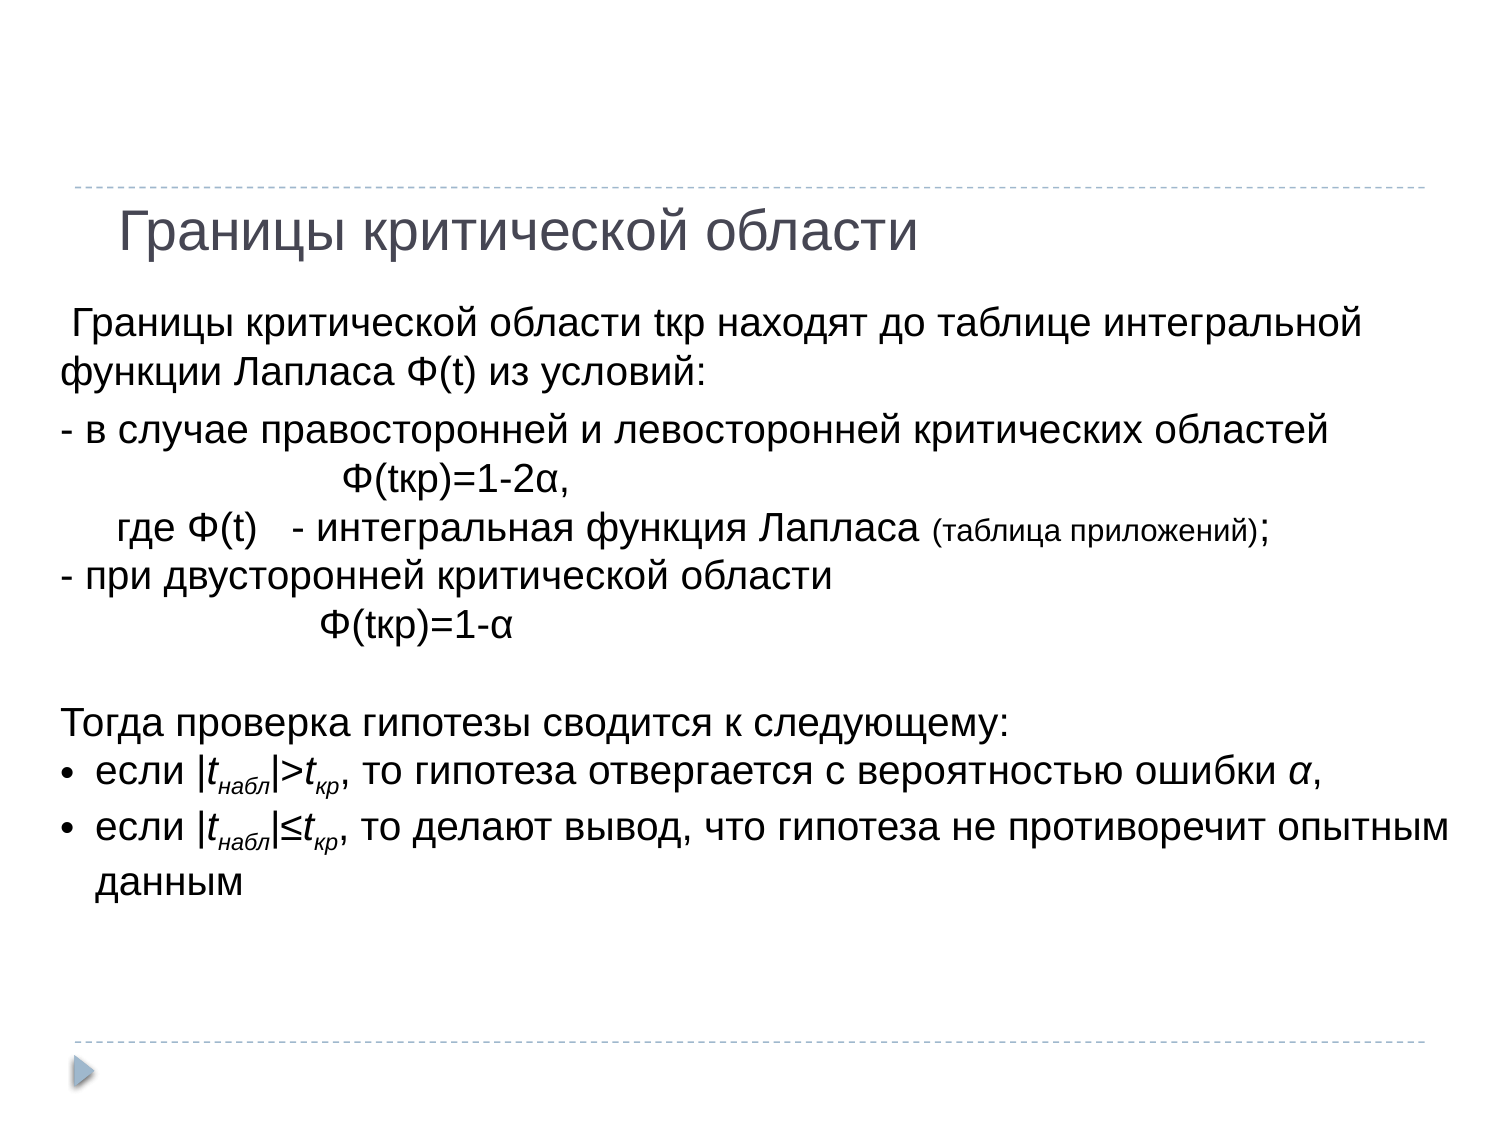

# Границы критической области
 Границы критической области tкр находят до таблице интег­ральной функции Лапласа Φ(t) из условий:
- в случае правосторонней и левосторонней критических областей
                         Φ(tкр)=1-2α,
     где Φ(t)   - интегральная функция Лапласа (таблица приложений);
- при двусторонней критической области
                       Φ(tкр)=1-α

Тогда проверка гипотезы сводится к следующему:
если |tнабл|>tкр, то гипотеза отвергается с вероят­ностью ошибки α,
если |tнабл|≤tкр, то делают вывод, что гипотеза не противоречит опытным данным